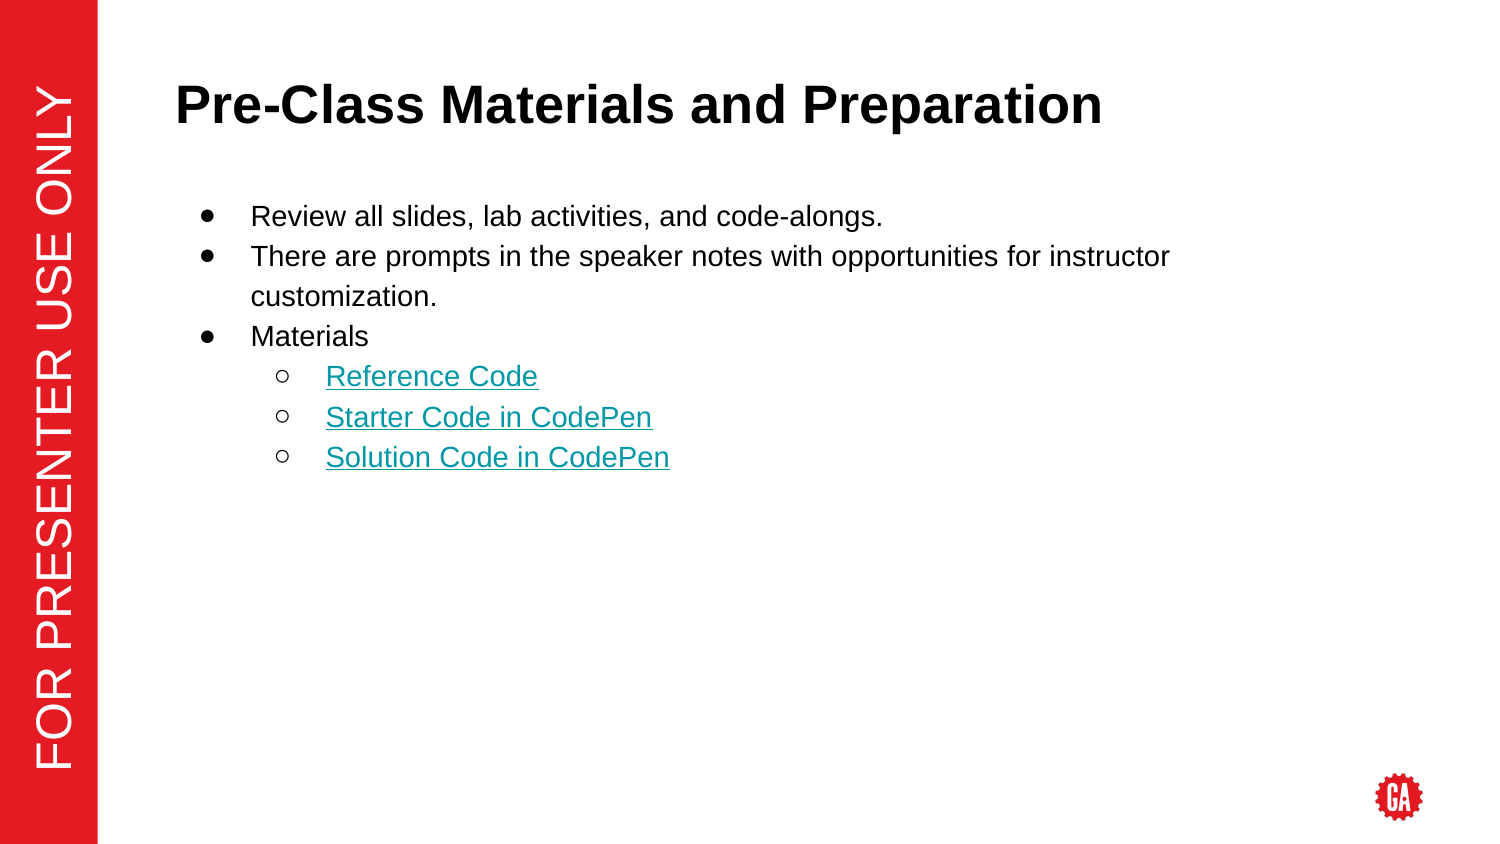

# Pre-Class Materials and Preparation

Review all slides, lab activities, and code-alongs.
There are prompts in the speaker notes with opportunities for instructor customization.
Materials
Reference Code
Starter Code in CodePen
Solution Code in CodePen